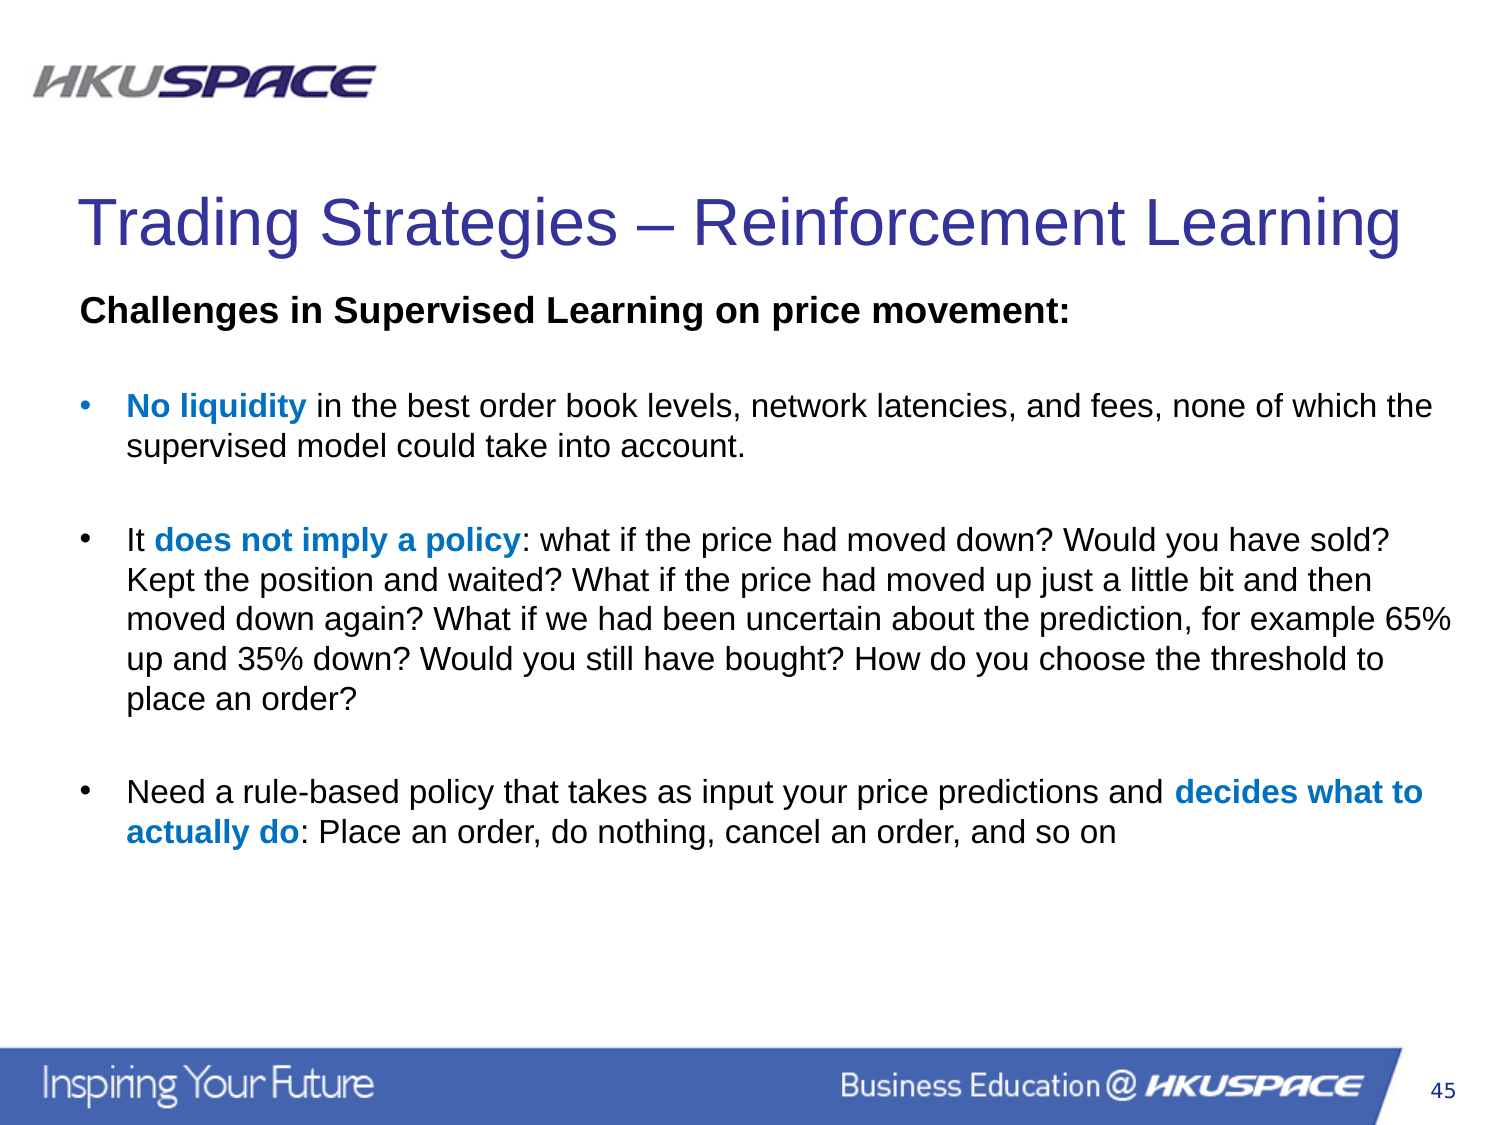

Trading Strategies – Reinforcement Learning
Challenges in Supervised Learning on price movement:

No liquidity in the best order book levels, network latencies, and fees, none of which the supervised model could take into account.

It does not imply a policy: what if the price had moved down? Would you have sold? Kept the position and waited? What if the price had moved up just a little bit and then moved down again? What if we had been uncertain about the prediction, for example 65% up and 35% down? Would you still have bought? How do you choose the threshold to place an order?

Need a rule-based policy that takes as input your price predictions and decides what to actually do: Place an order, do nothing, cancel an order, and so on

45